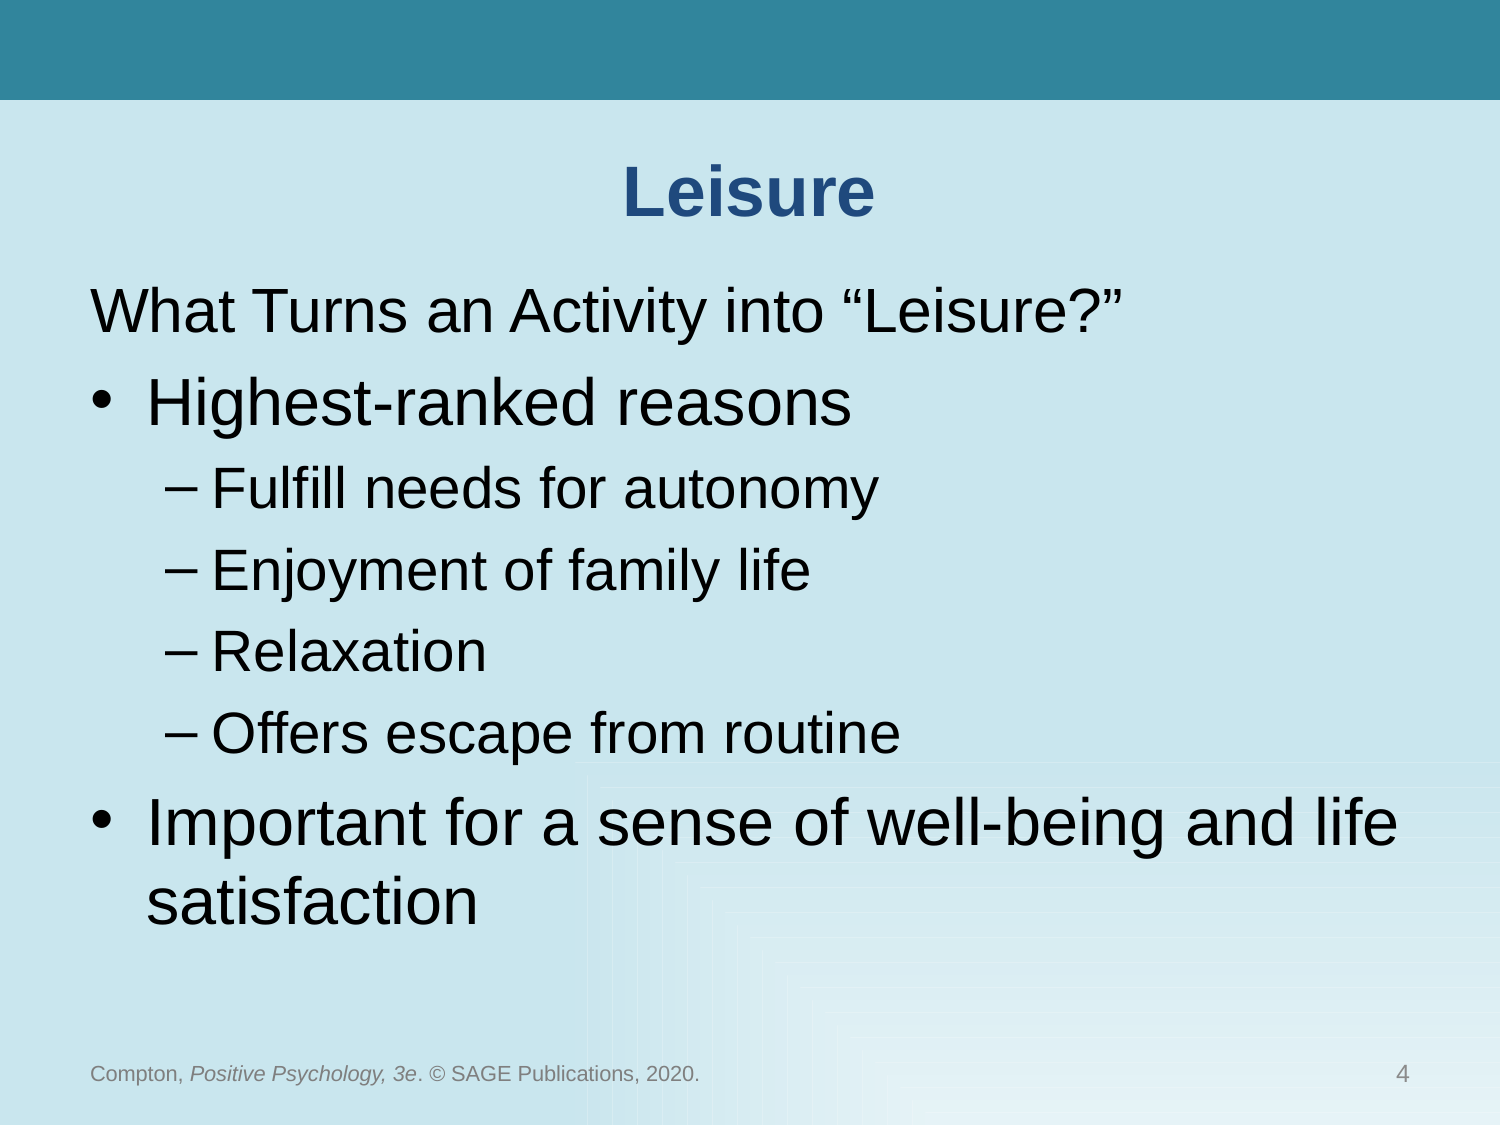

# Leisure
What Turns an Activity into “Leisure?”
Highest-ranked reasons
Fulfill needs for autonomy
Enjoyment of family life
Relaxation
Offers escape from routine
Important for a sense of well-being and life satisfaction

Compton, Positive Psychology, 3e. © SAGE Publications, 2020.
4